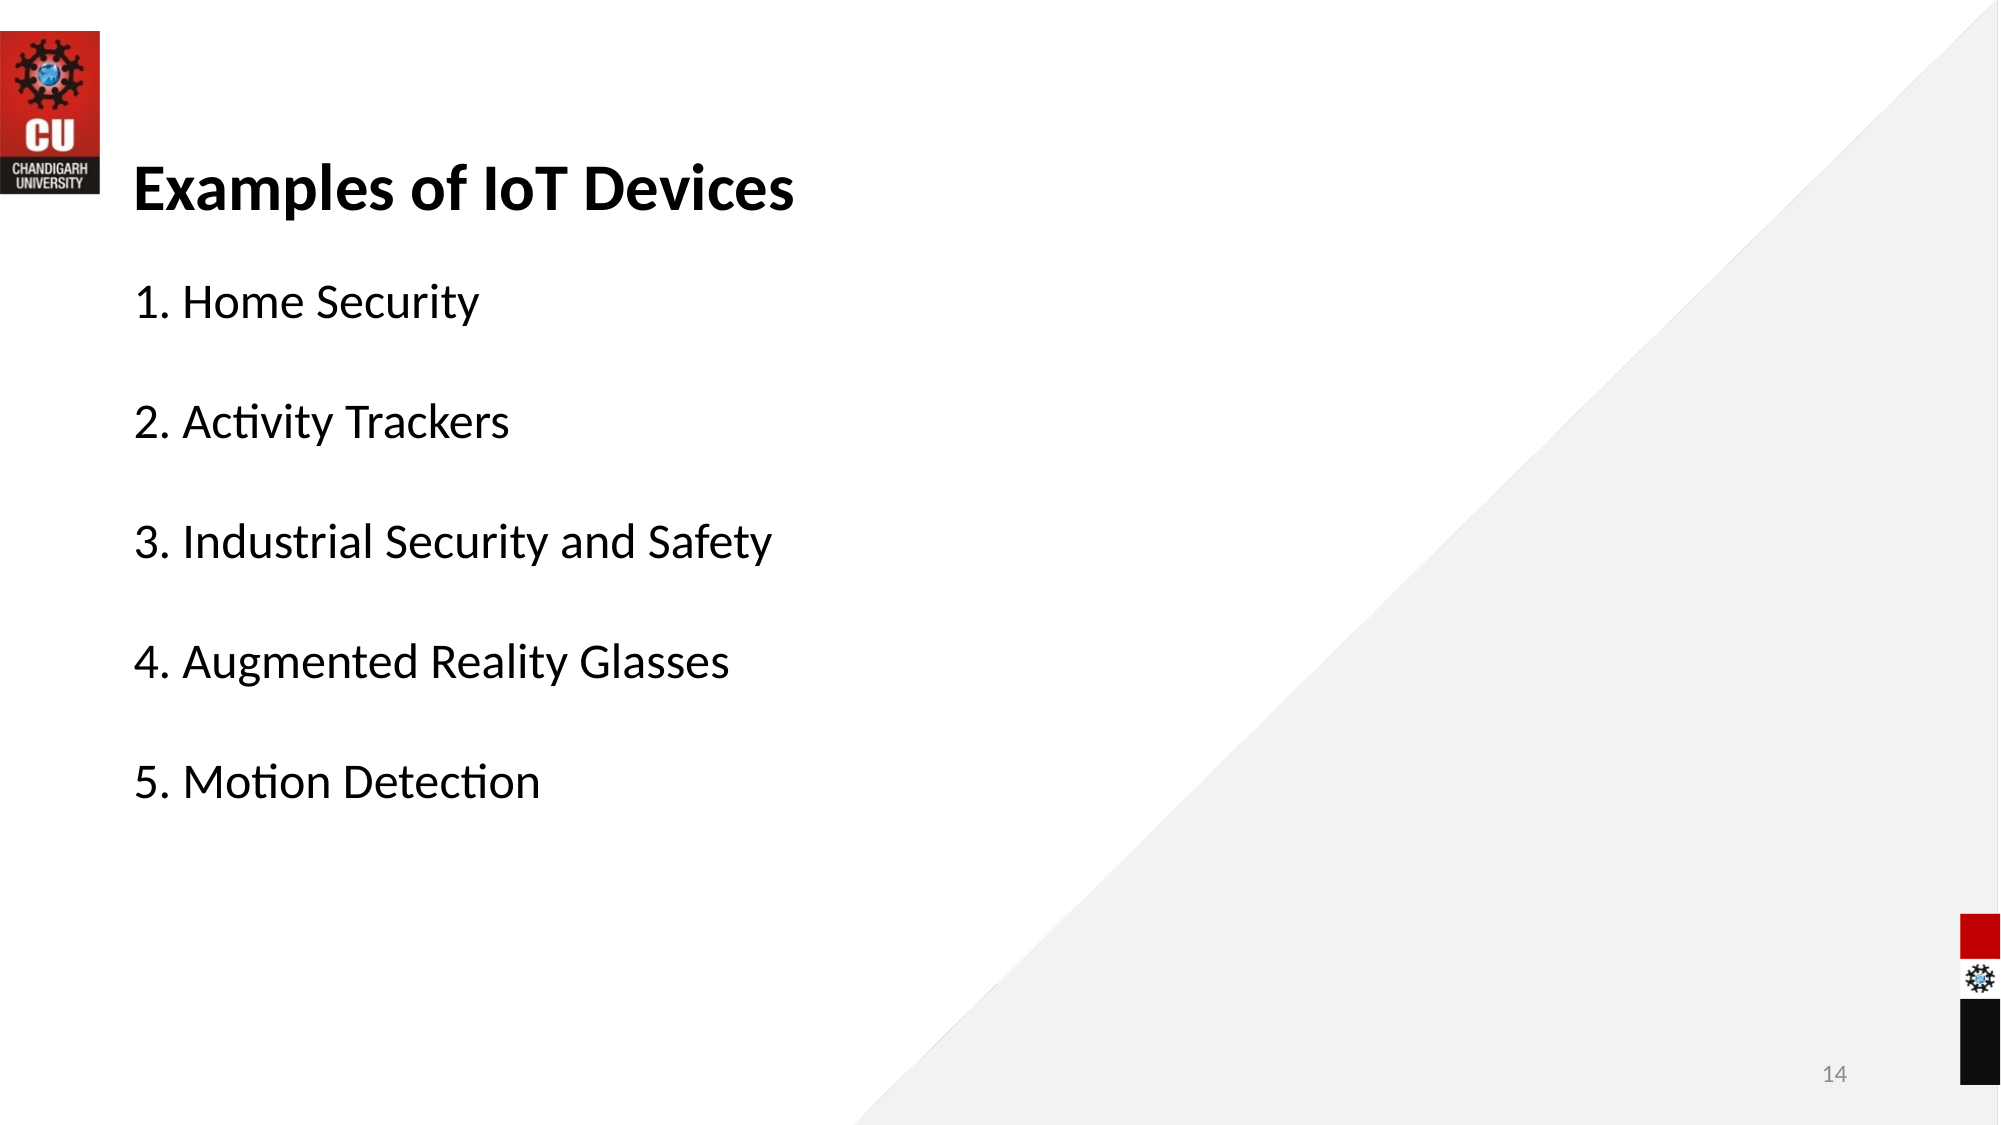

Examples of IoT Devices

1. Home Security

2. Activity Trackers

3. Industrial Security and Safety

4. Augmented Reality Glasses

5. Motion Detection
14